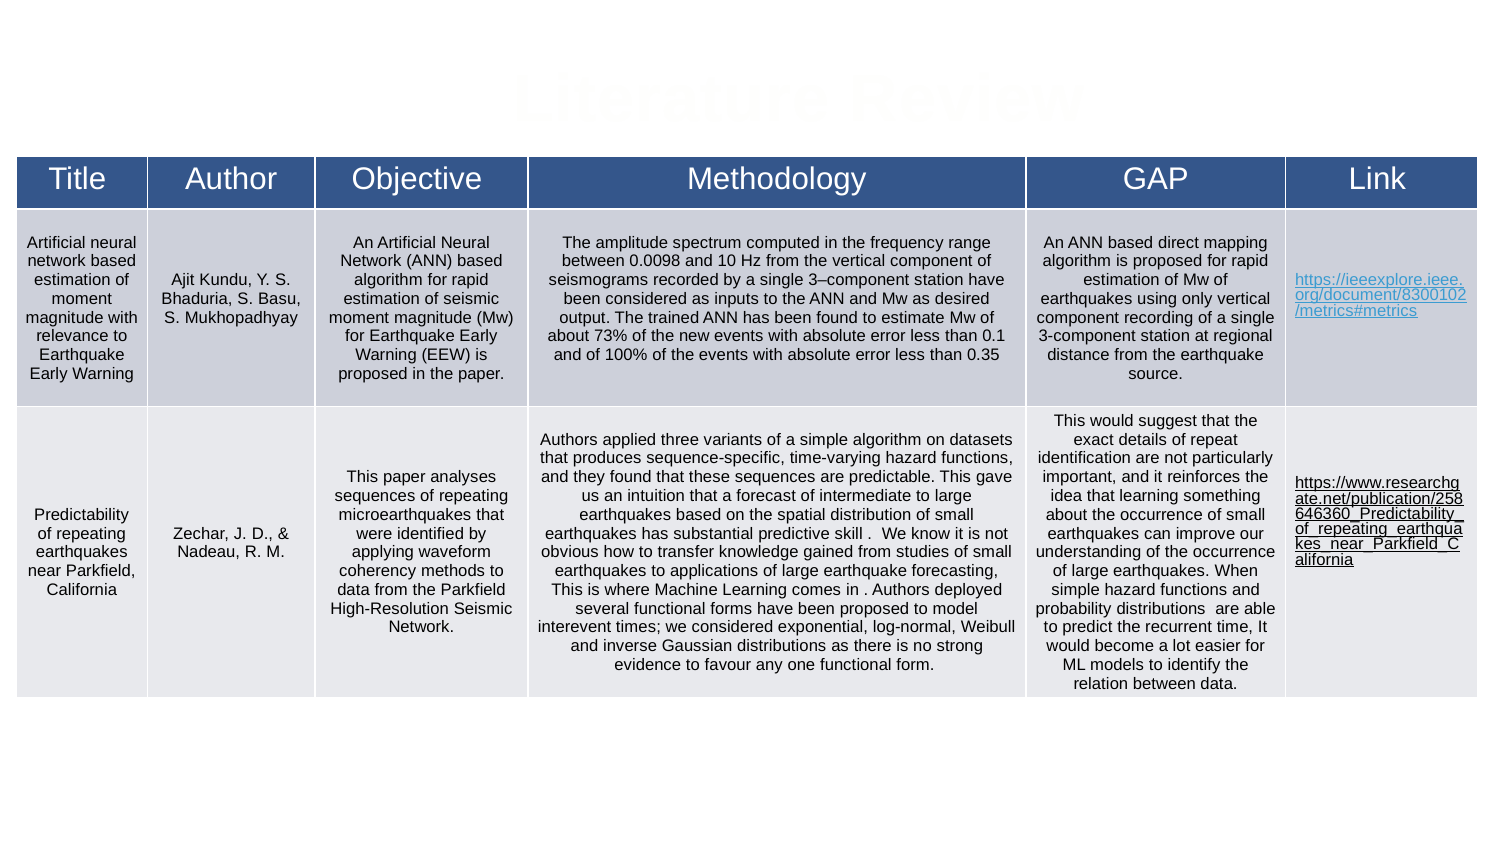

Literature Review
| Title | Author | Objective | Methodology | GAP | Link |
| --- | --- | --- | --- | --- | --- |
| Artificial neural network based estimation of moment magnitude with relevance to Earthquake Early Warning | Ajit Kundu, Y. S. Bhaduria, S. Basu, S. Mukhopadhyay | An Artificial Neural Network (ANN) based algorithm for rapid estimation of seismic moment magnitude (Mw) for Earthquake Early Warning (EEW) is proposed in the paper. | The amplitude spectrum computed in the frequency range between 0.0098 and 10 Hz from the vertical component of seismograms recorded by a single 3–component station have been considered as inputs to the ANN and Mw as desired output. The trained ANN has been found to estimate Mw of about 73% of the new events with absolute error less than 0.1 and of 100% of the events with absolute error less than 0.35 | An ANN based direct mapping algorithm is proposed for rapid estimation of Mw of earthquakes using only vertical component recording of a single 3-component station at regional distance from the earthquake source. | https://ieeexplore.ieee.org/document/8300102/metrics#metrics |
| Predictability of repeating earthquakes near Parkfield, California | Zechar, J. D., & Nadeau, R. M. | This paper analyses sequences of repeating microearthquakes that were identified by applying waveform coherency methods to data from the Parkfield High-Resolution Seismic Network. | Authors applied three variants of a simple algorithm on datasets that produces sequence-specific, time-varying hazard functions, and they found that these sequences are predictable. This gave us an intuition that a forecast of intermediate to large earthquakes based on the spatial distribution of small earthquakes has substantial predictive skill . We know it is not obvious how to transfer knowledge gained from studies of small earthquakes to applications of large earthquake forecasting, This is where Machine Learning comes in . Authors deployed several functional forms have been proposed to model interevent times; we considered exponential, log-normal, Weibull and inverse Gaussian distributions as there is no strong evidence to favour any one functional form. | This would suggest that the exact details of repeat identification are not particularly important, and it reinforces the idea that learning something about the occurrence of small earthquakes can improve our understanding of the occurrence of large earthquakes. When simple hazard functions and probability distributions are able to predict the recurrent time, It would become a lot easier for ML models to identify the relation between data. | https://www.researchgate.net/publication/258646360\_Predictability\_of\_repeating\_earthquakes\_near\_Parkfield\_California |